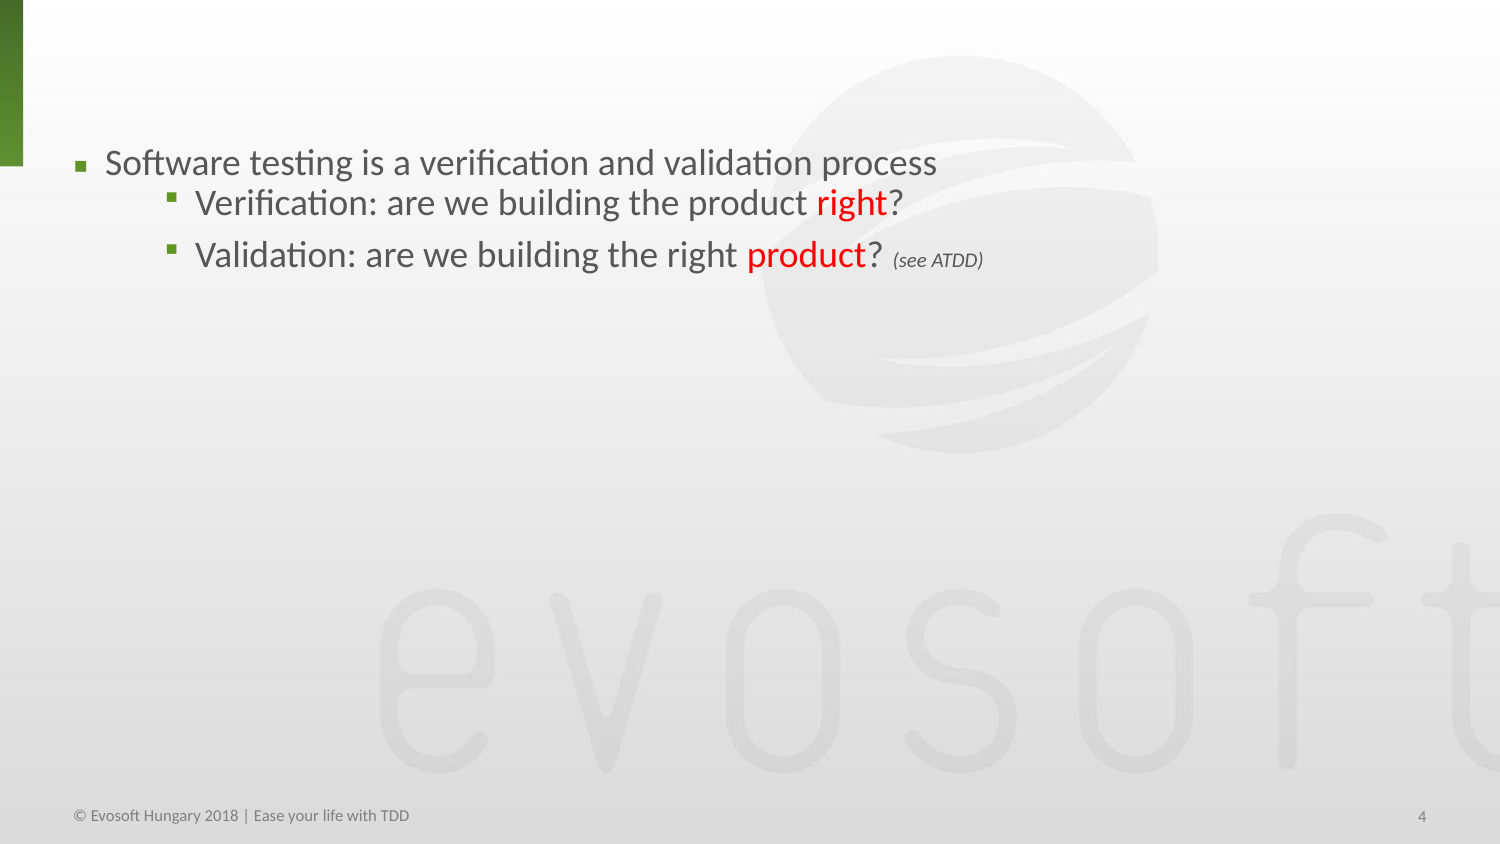

Software testing is a verification and validation process

  Verification: are we building the product right?
  Validation: are we building the right product? (see ATDD)